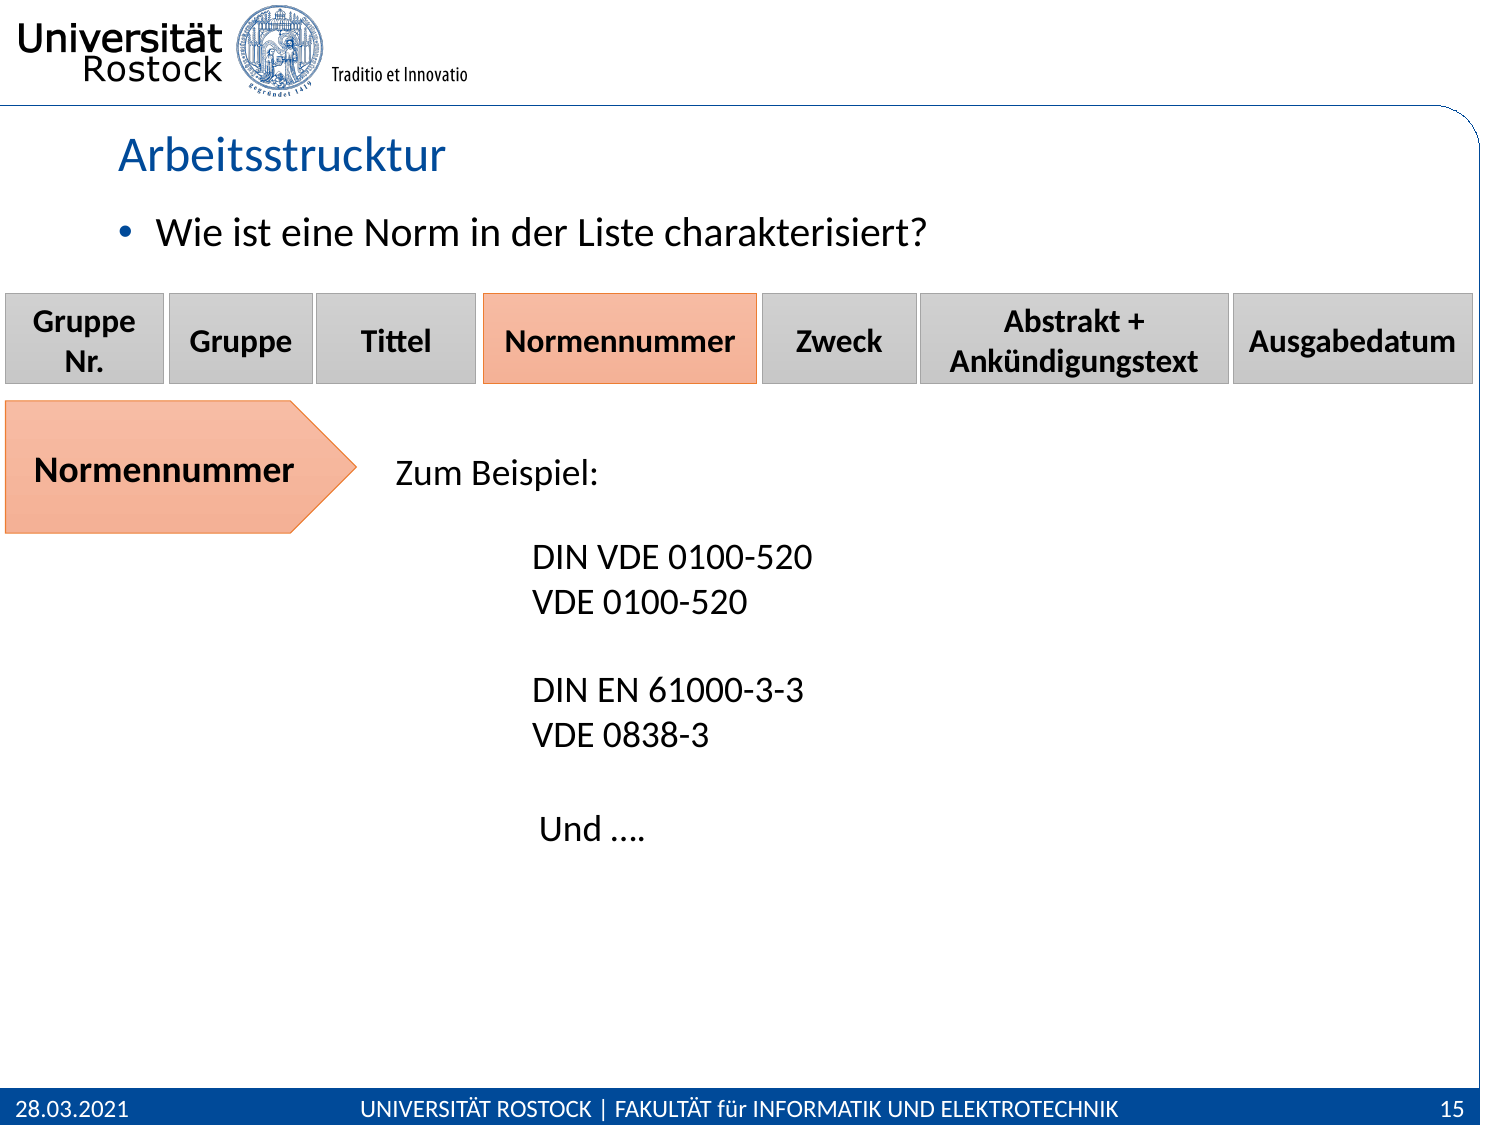

# Arbeitsstrucktur
Wie ist eine Norm in der Liste charakterisiert?
Gruppe Nr.
Gruppe
Tittel
Normennummer
Zweck
Abstrakt + Ankündigungstext
Ausgabedatum
Normennummer
Zum Beispiel:
DIN VDE 0100-520
VDE 0100-520
DIN EN 61000-3-3
VDE 0838-3
Und ….
28.03.2021
UNIVERSITÄT ROSTOCK | FAKULTÄT für INFORMATIK UND ELEKTROTECHNIK
15